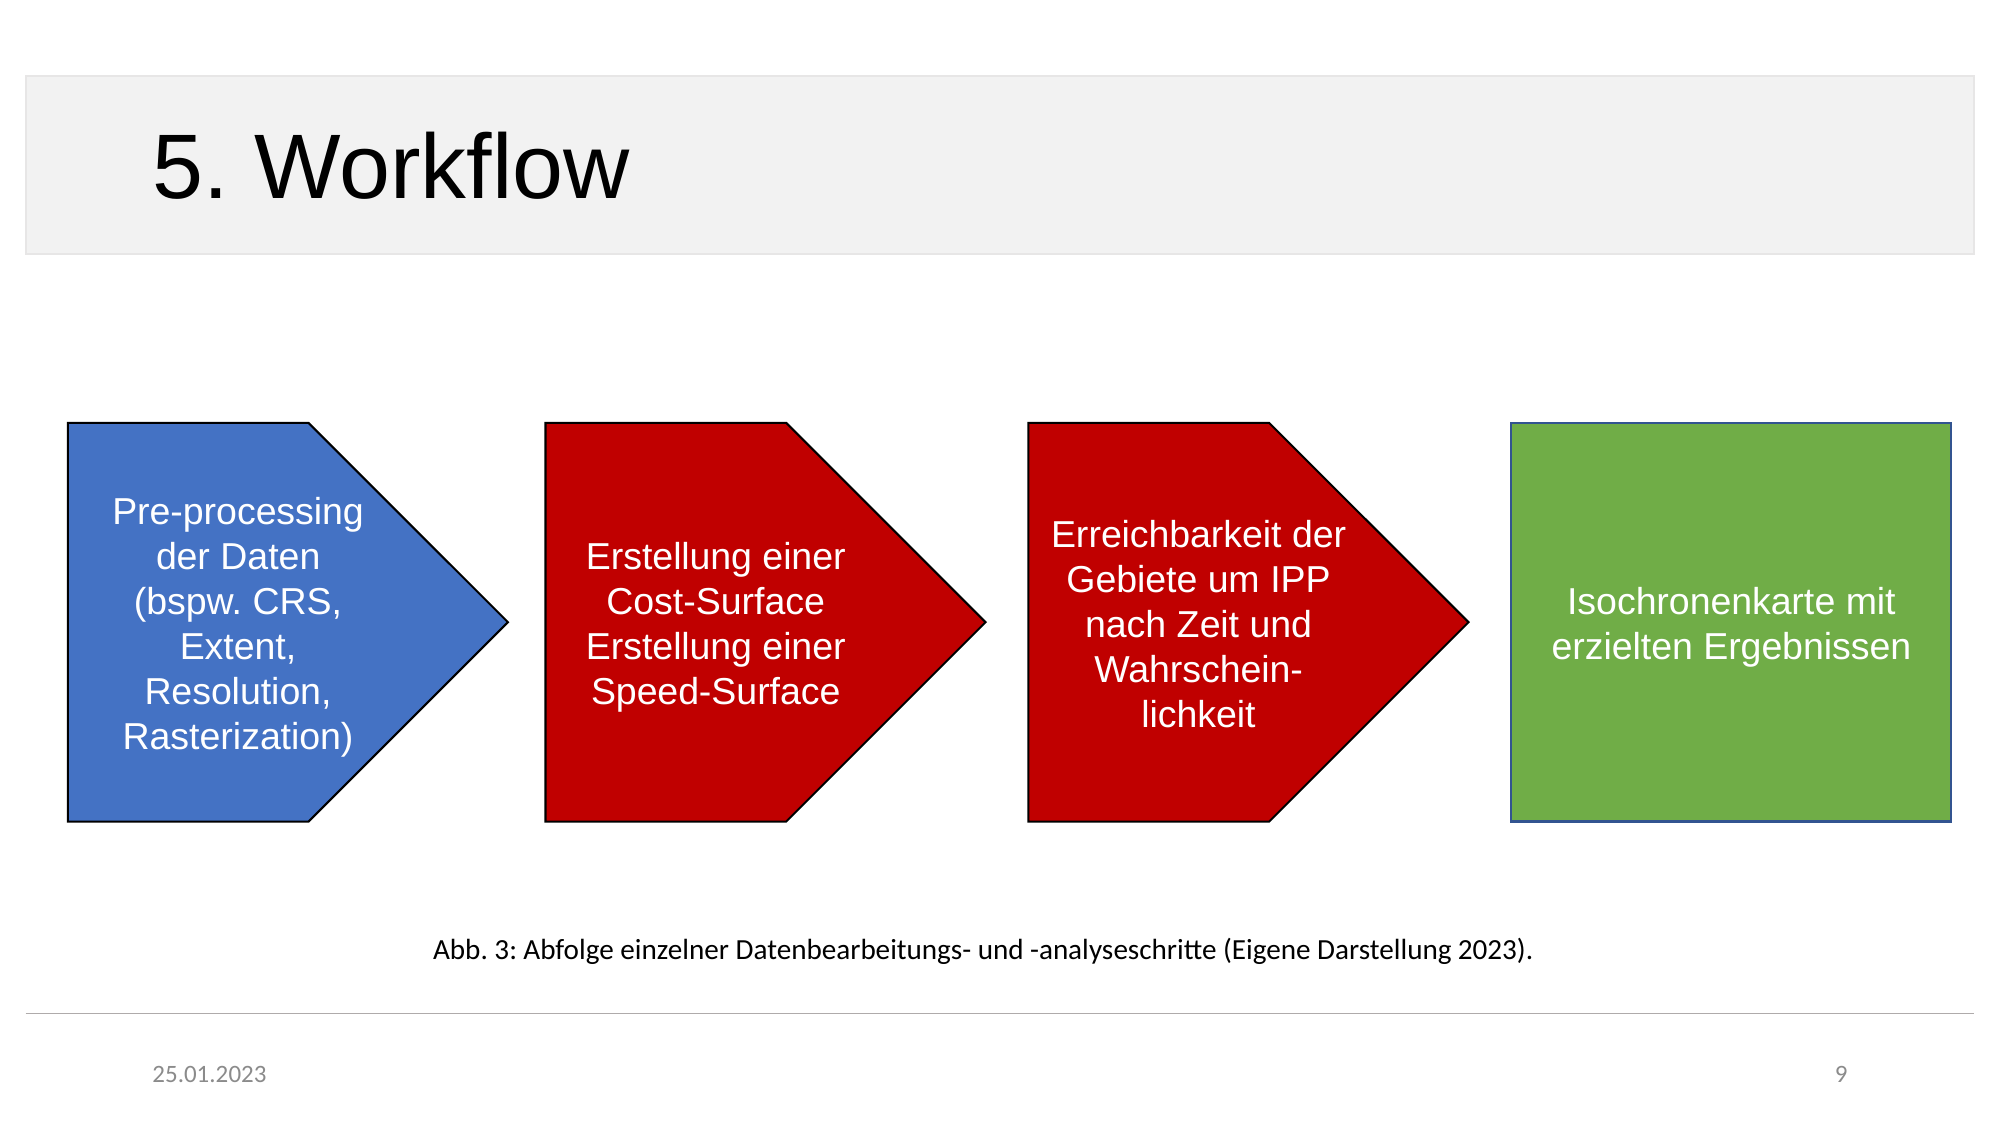

# 5. Workflow

Isochronenkarte mit erzielten Ergebnissen
Erstellung einer Cost-Surface
Erstellung einer Speed-Surface
Erreichbarkeit der Gebiete um IPP
nach Zeit und Wahrschein-lichkeit
Pre-processing der Daten
(bspw. CRS, Extent, Resolution, Rasterization)
Abb. 3: Abfolge einzelner Datenbearbeitungs- und -analyseschritte (Eigene Darstellung 2023).
25.01.2023
9